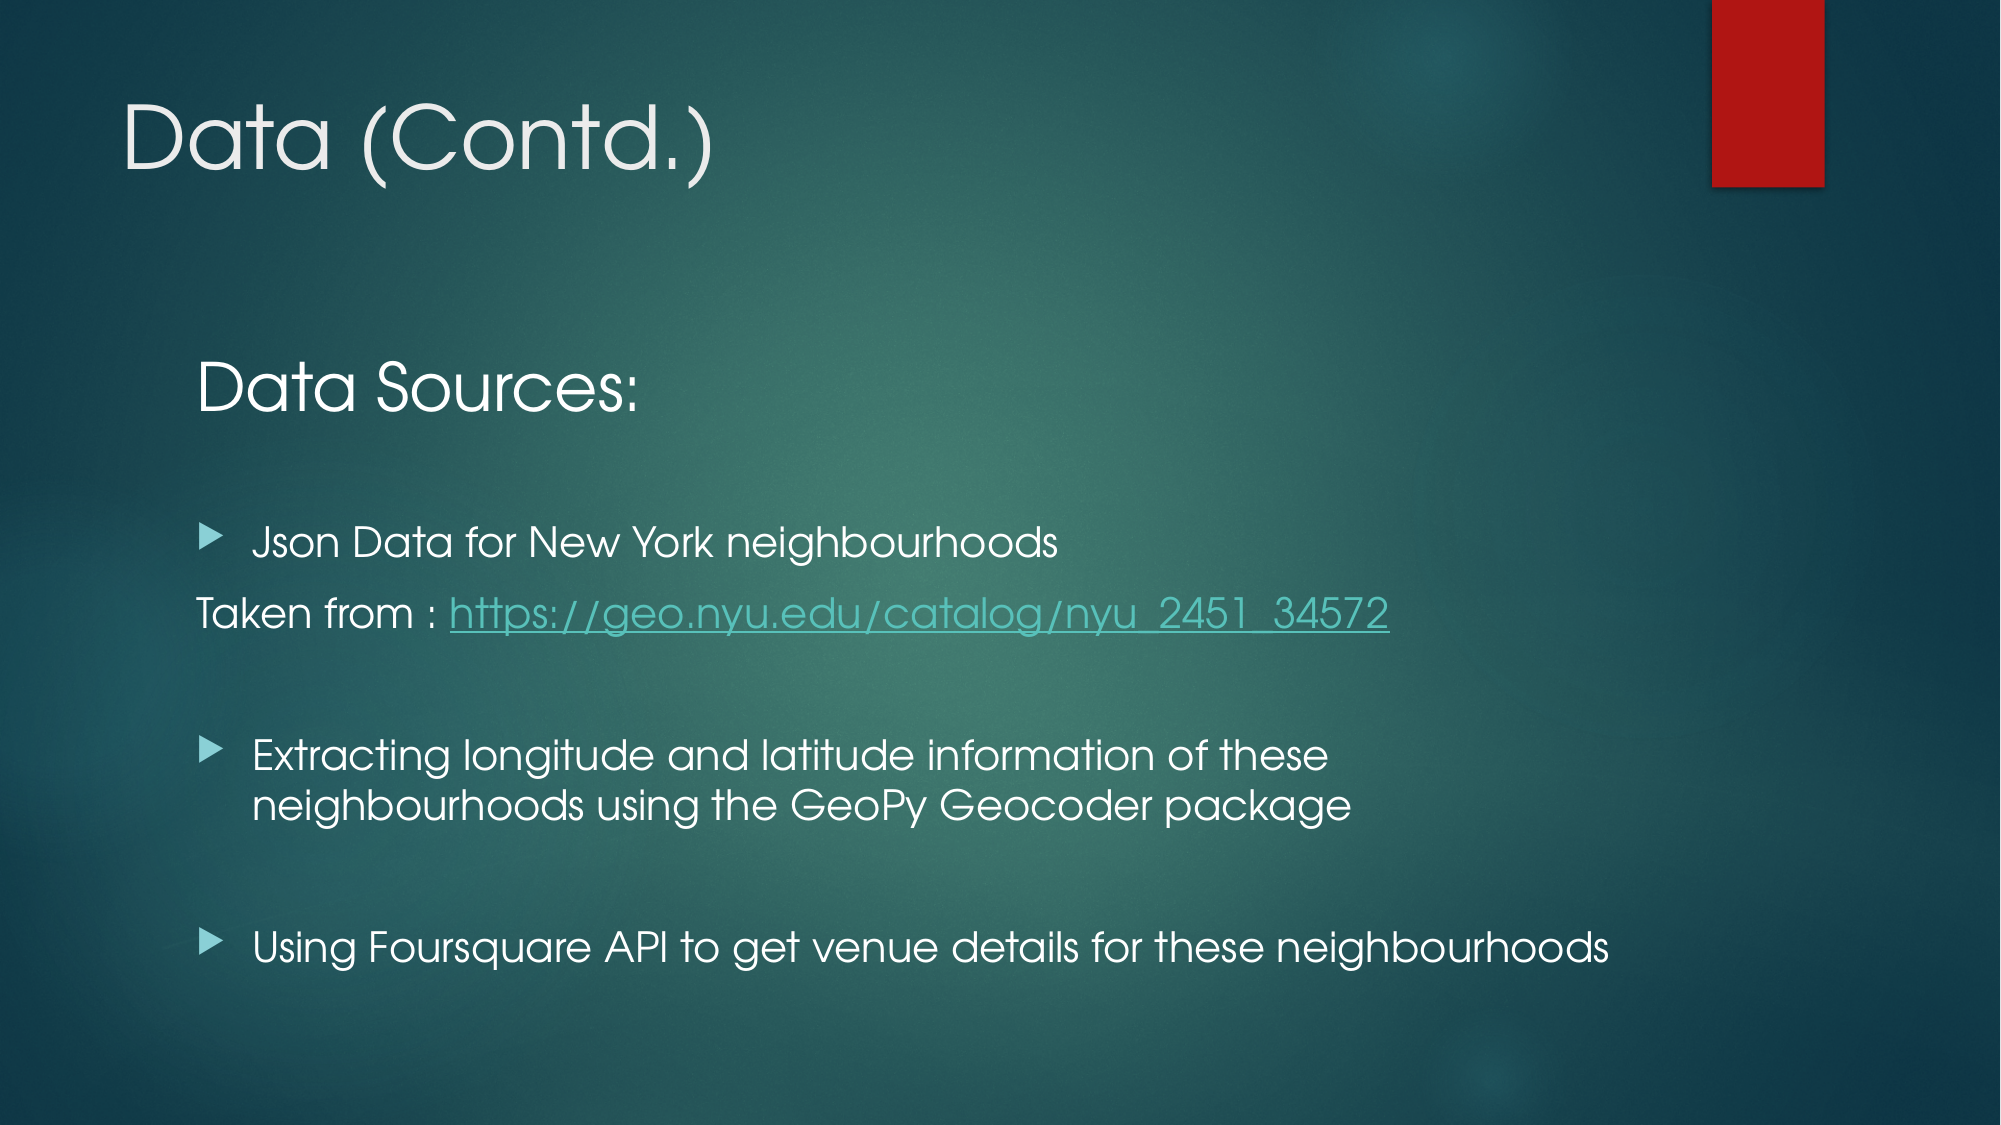

# Data (Contd.)
Data Sources:

Json Data for New York neighbourhoods
Taken from : https://geo.nyu.edu/catalog/nyu_2451_34572

Extracting longitude and latitude information of these neighbourhoods using the GeoPy Geocoder package

Using Foursquare API to get venue details for these neighbourhoods